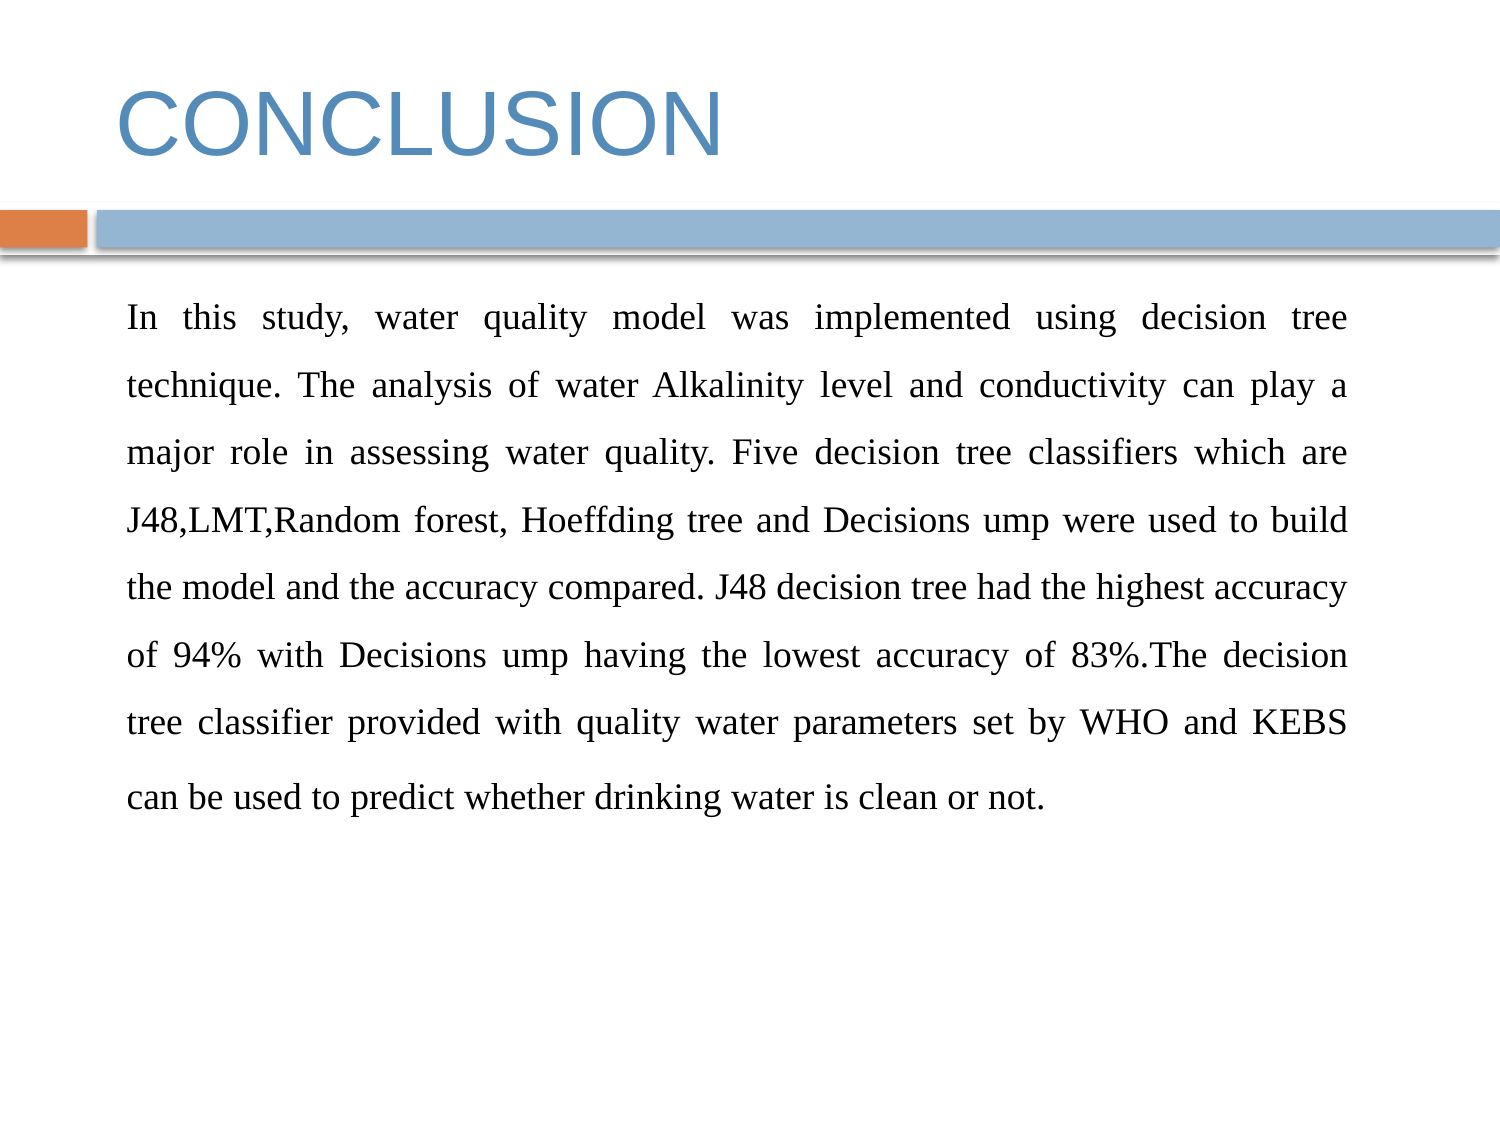

# CONCLUSION
In this study, water quality model was implemented using decision tree technique. The analysis of water Alkalinity level and conductivity can play a major role in assessing water quality. Five decision tree classifiers which are J48,LMT,Random forest, Hoeffding tree and Decisions ump were used to build the model and the accuracy compared. J48 decision tree had the highest accuracy of 94% with Decisions ump having the lowest accuracy of 83%.The decision tree classifier provided with quality water parameters set by WHO and KEBS can be used to predict whether drinking water is clean or not.